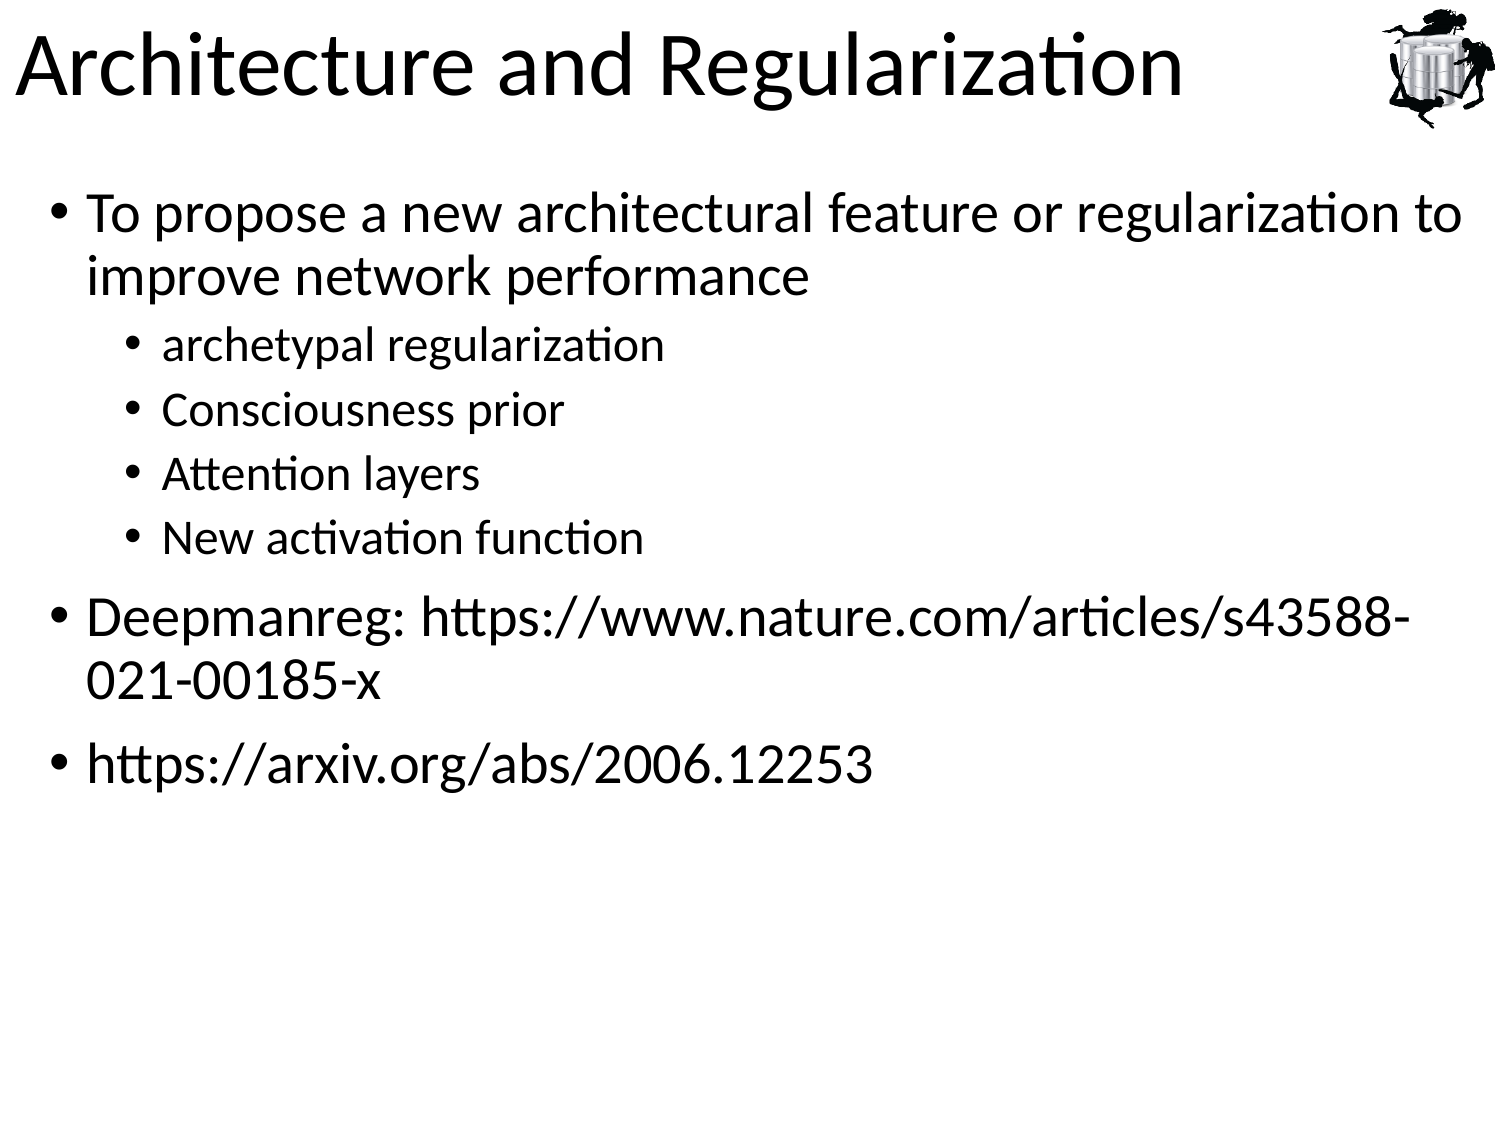

# Architecture and Regularization
To propose a new architectural feature or regularization to improve network performance
archetypal regularization
Consciousness prior
Attention layers
New activation function
Deepmanreg: https://www.nature.com/articles/s43588-021-00185-x
https://arxiv.org/abs/2006.12253